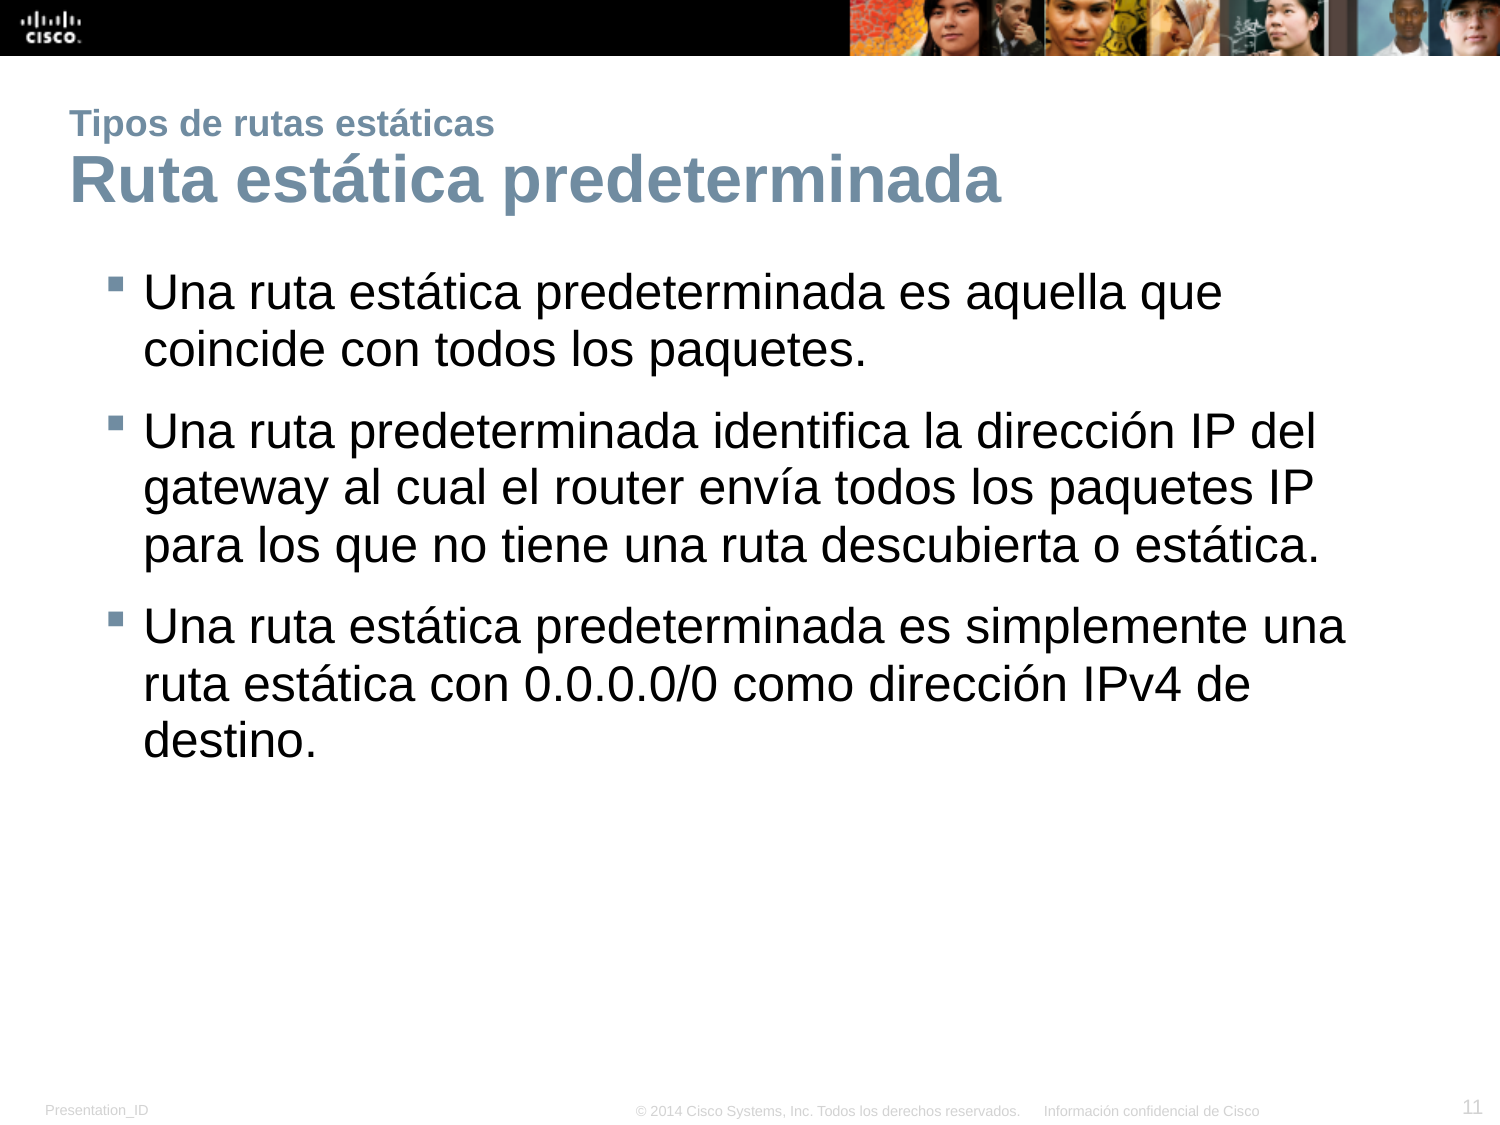

# Tipos de rutas estáticas Ruta estática predeterminada
Una ruta estática predeterminada es aquella que coincide con todos los paquetes.
Una ruta predeterminada identifica la dirección IP del gateway al cual el router envía todos los paquetes IP para los que no tiene una ruta descubierta o estática.
Una ruta estática predeterminada es simplemente una ruta estática con 0.0.0.0/0 como dirección IPv4 de destino.